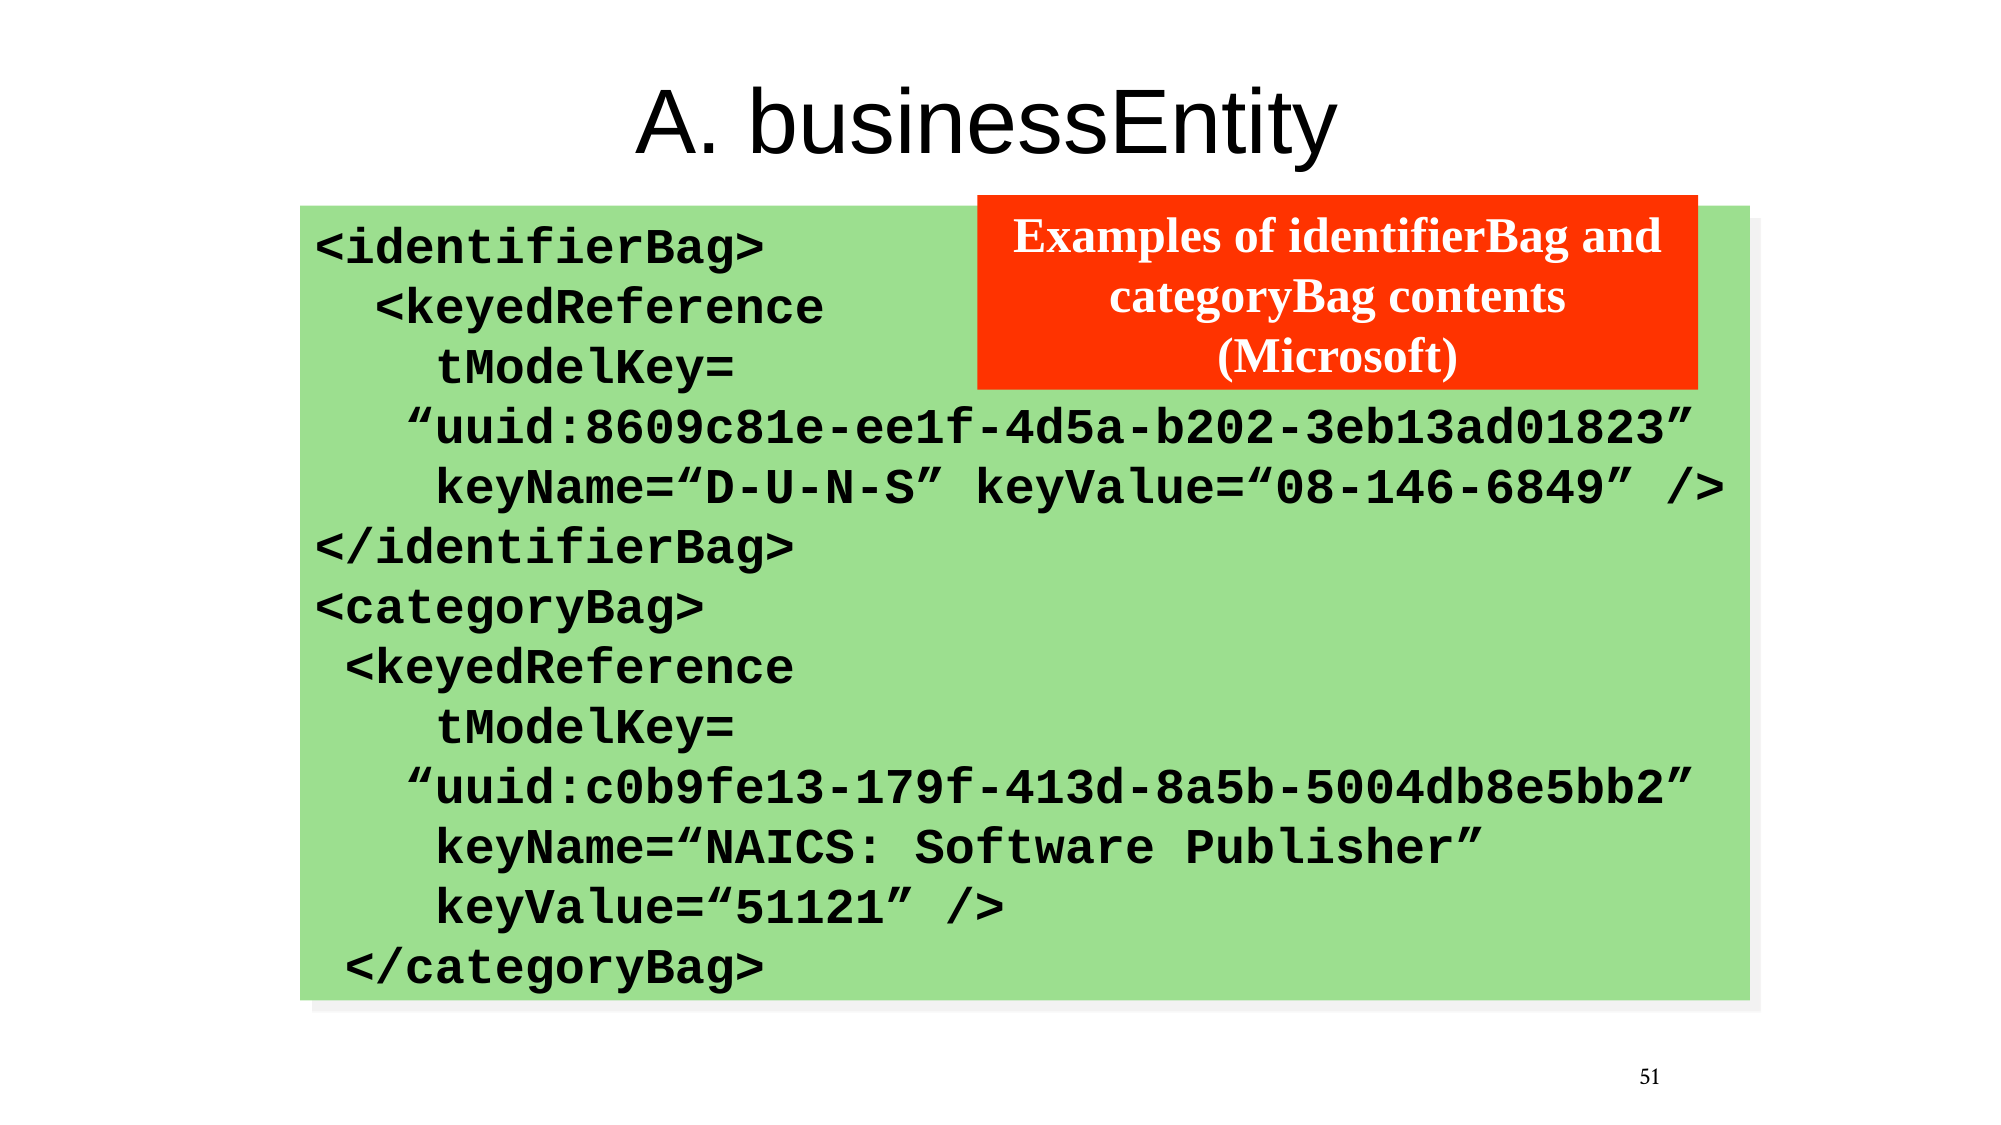

A. businessEntity
Examples of identifierBag and categoryBag contents (Microsoft)
<identifierBag>
  <keyedReference
    tModelKey=
   “uuid:8609c81e-ee1f-4d5a-b202-3eb13ad01823”
    keyName=“D-U-N-S” keyValue=“08-146-6849” />
</identifierBag>
<categoryBag>
 <keyedReference
    tModelKey=
   “uuid:c0b9fe13-179f-413d-8a5b-5004db8e5bb2”
    keyName=“NAICS: Software Publisher”
    keyValue=“51121” />
 </categoryBag>
51